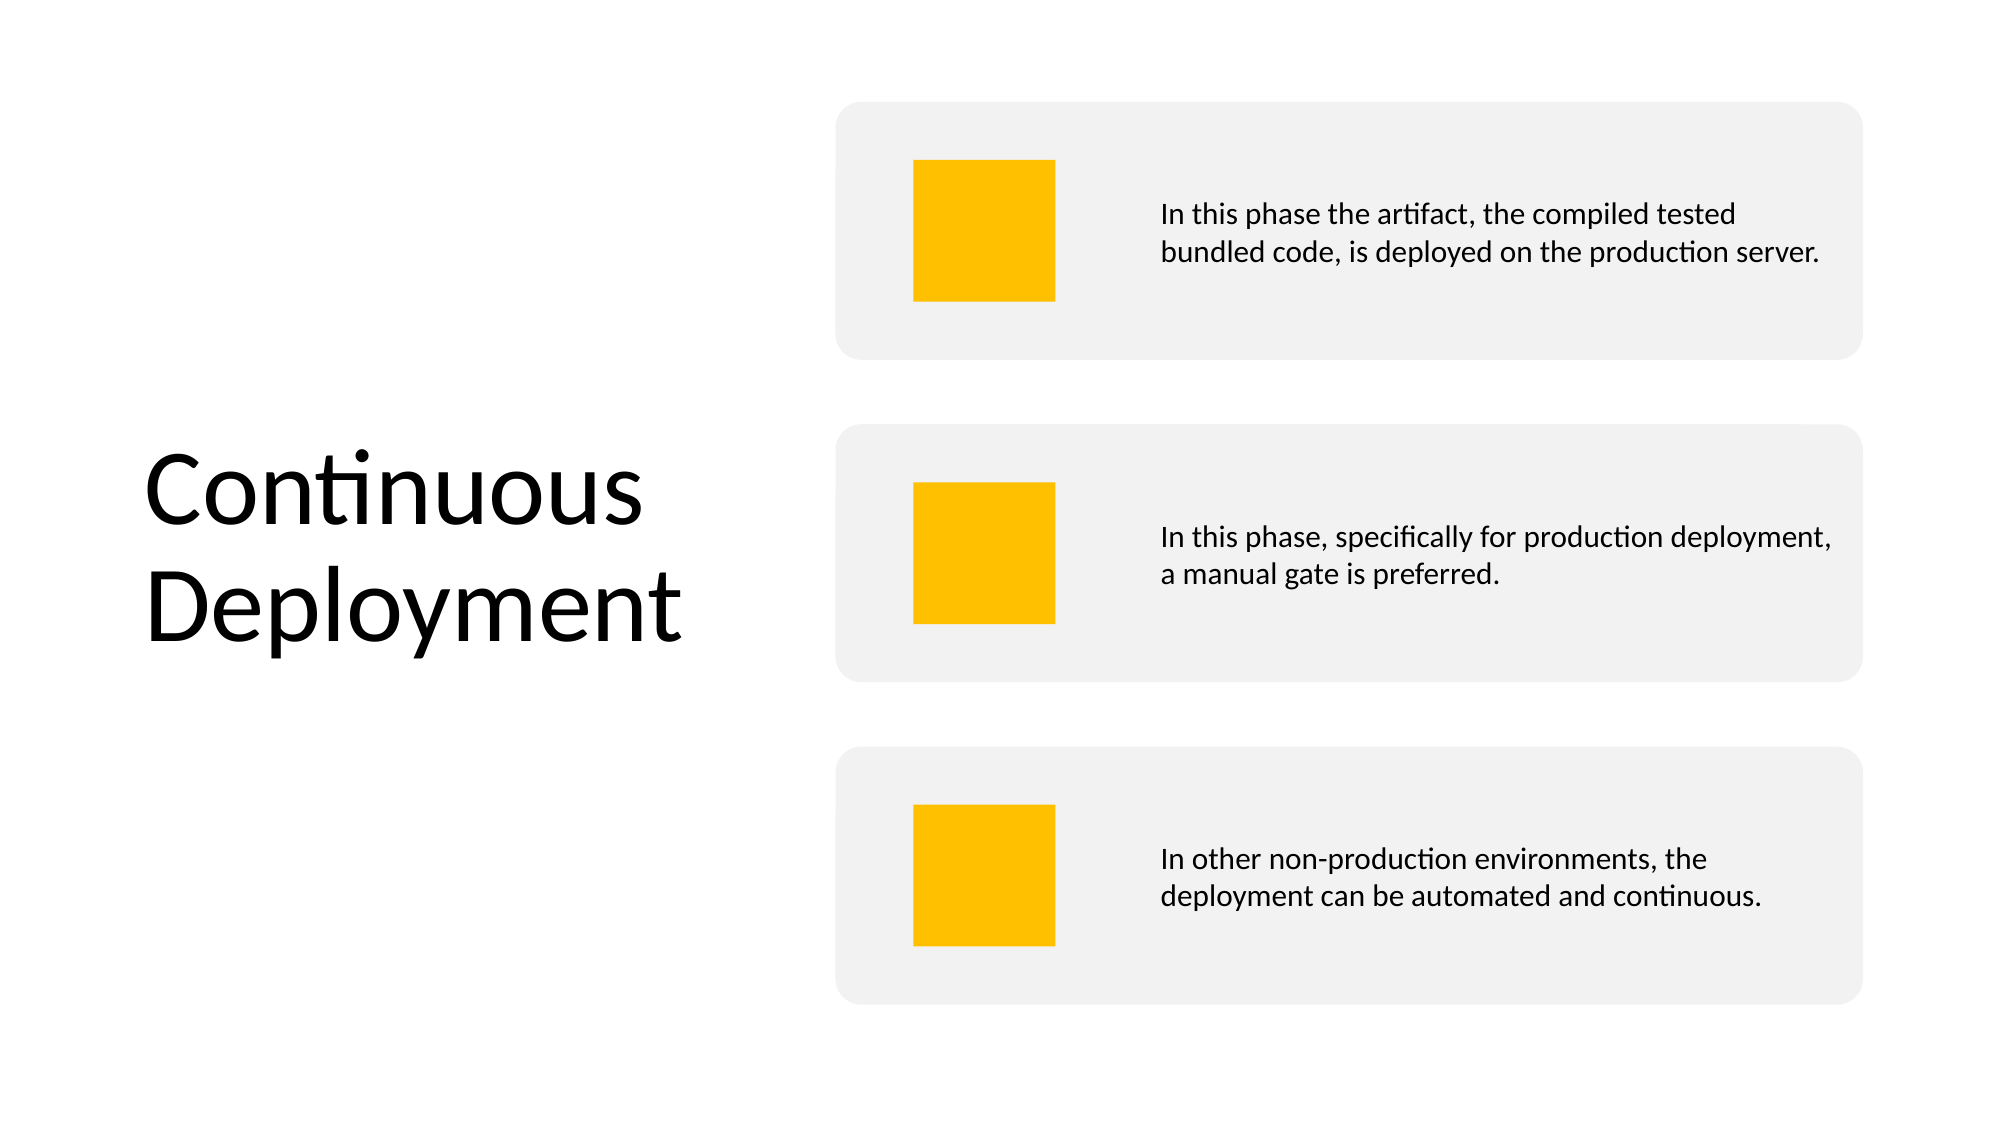

Continuous Deployment
In this phase the artifact, the compiled tested bundled code, is deployed on the production server.
In this phase, specifically for production deployment, a manual gate is preferred.
In other non-production environments, the deployment can be automated and continuous.